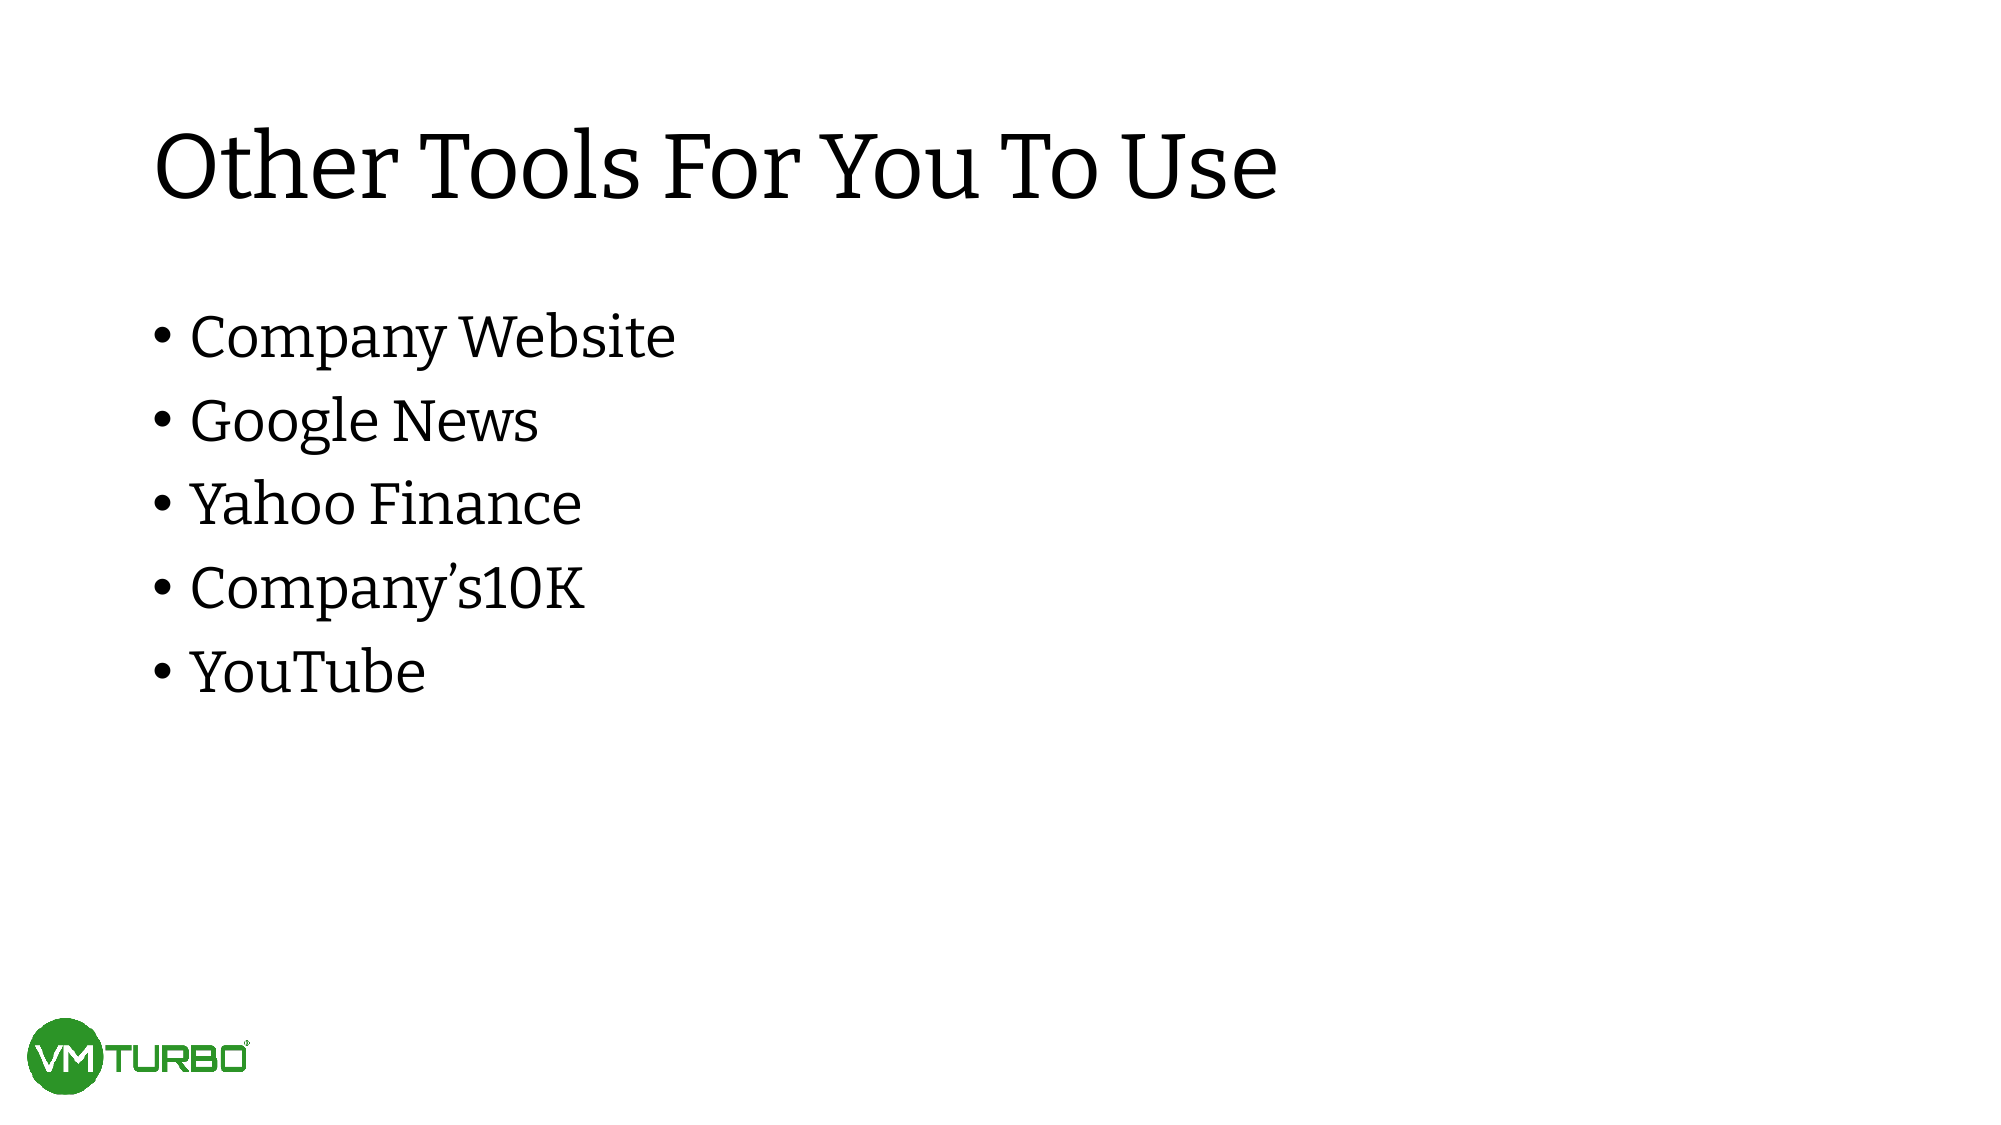

# Other Tools For You To Use
Company Website
Google News
Yahoo Finance
Company’s10K
YouTube